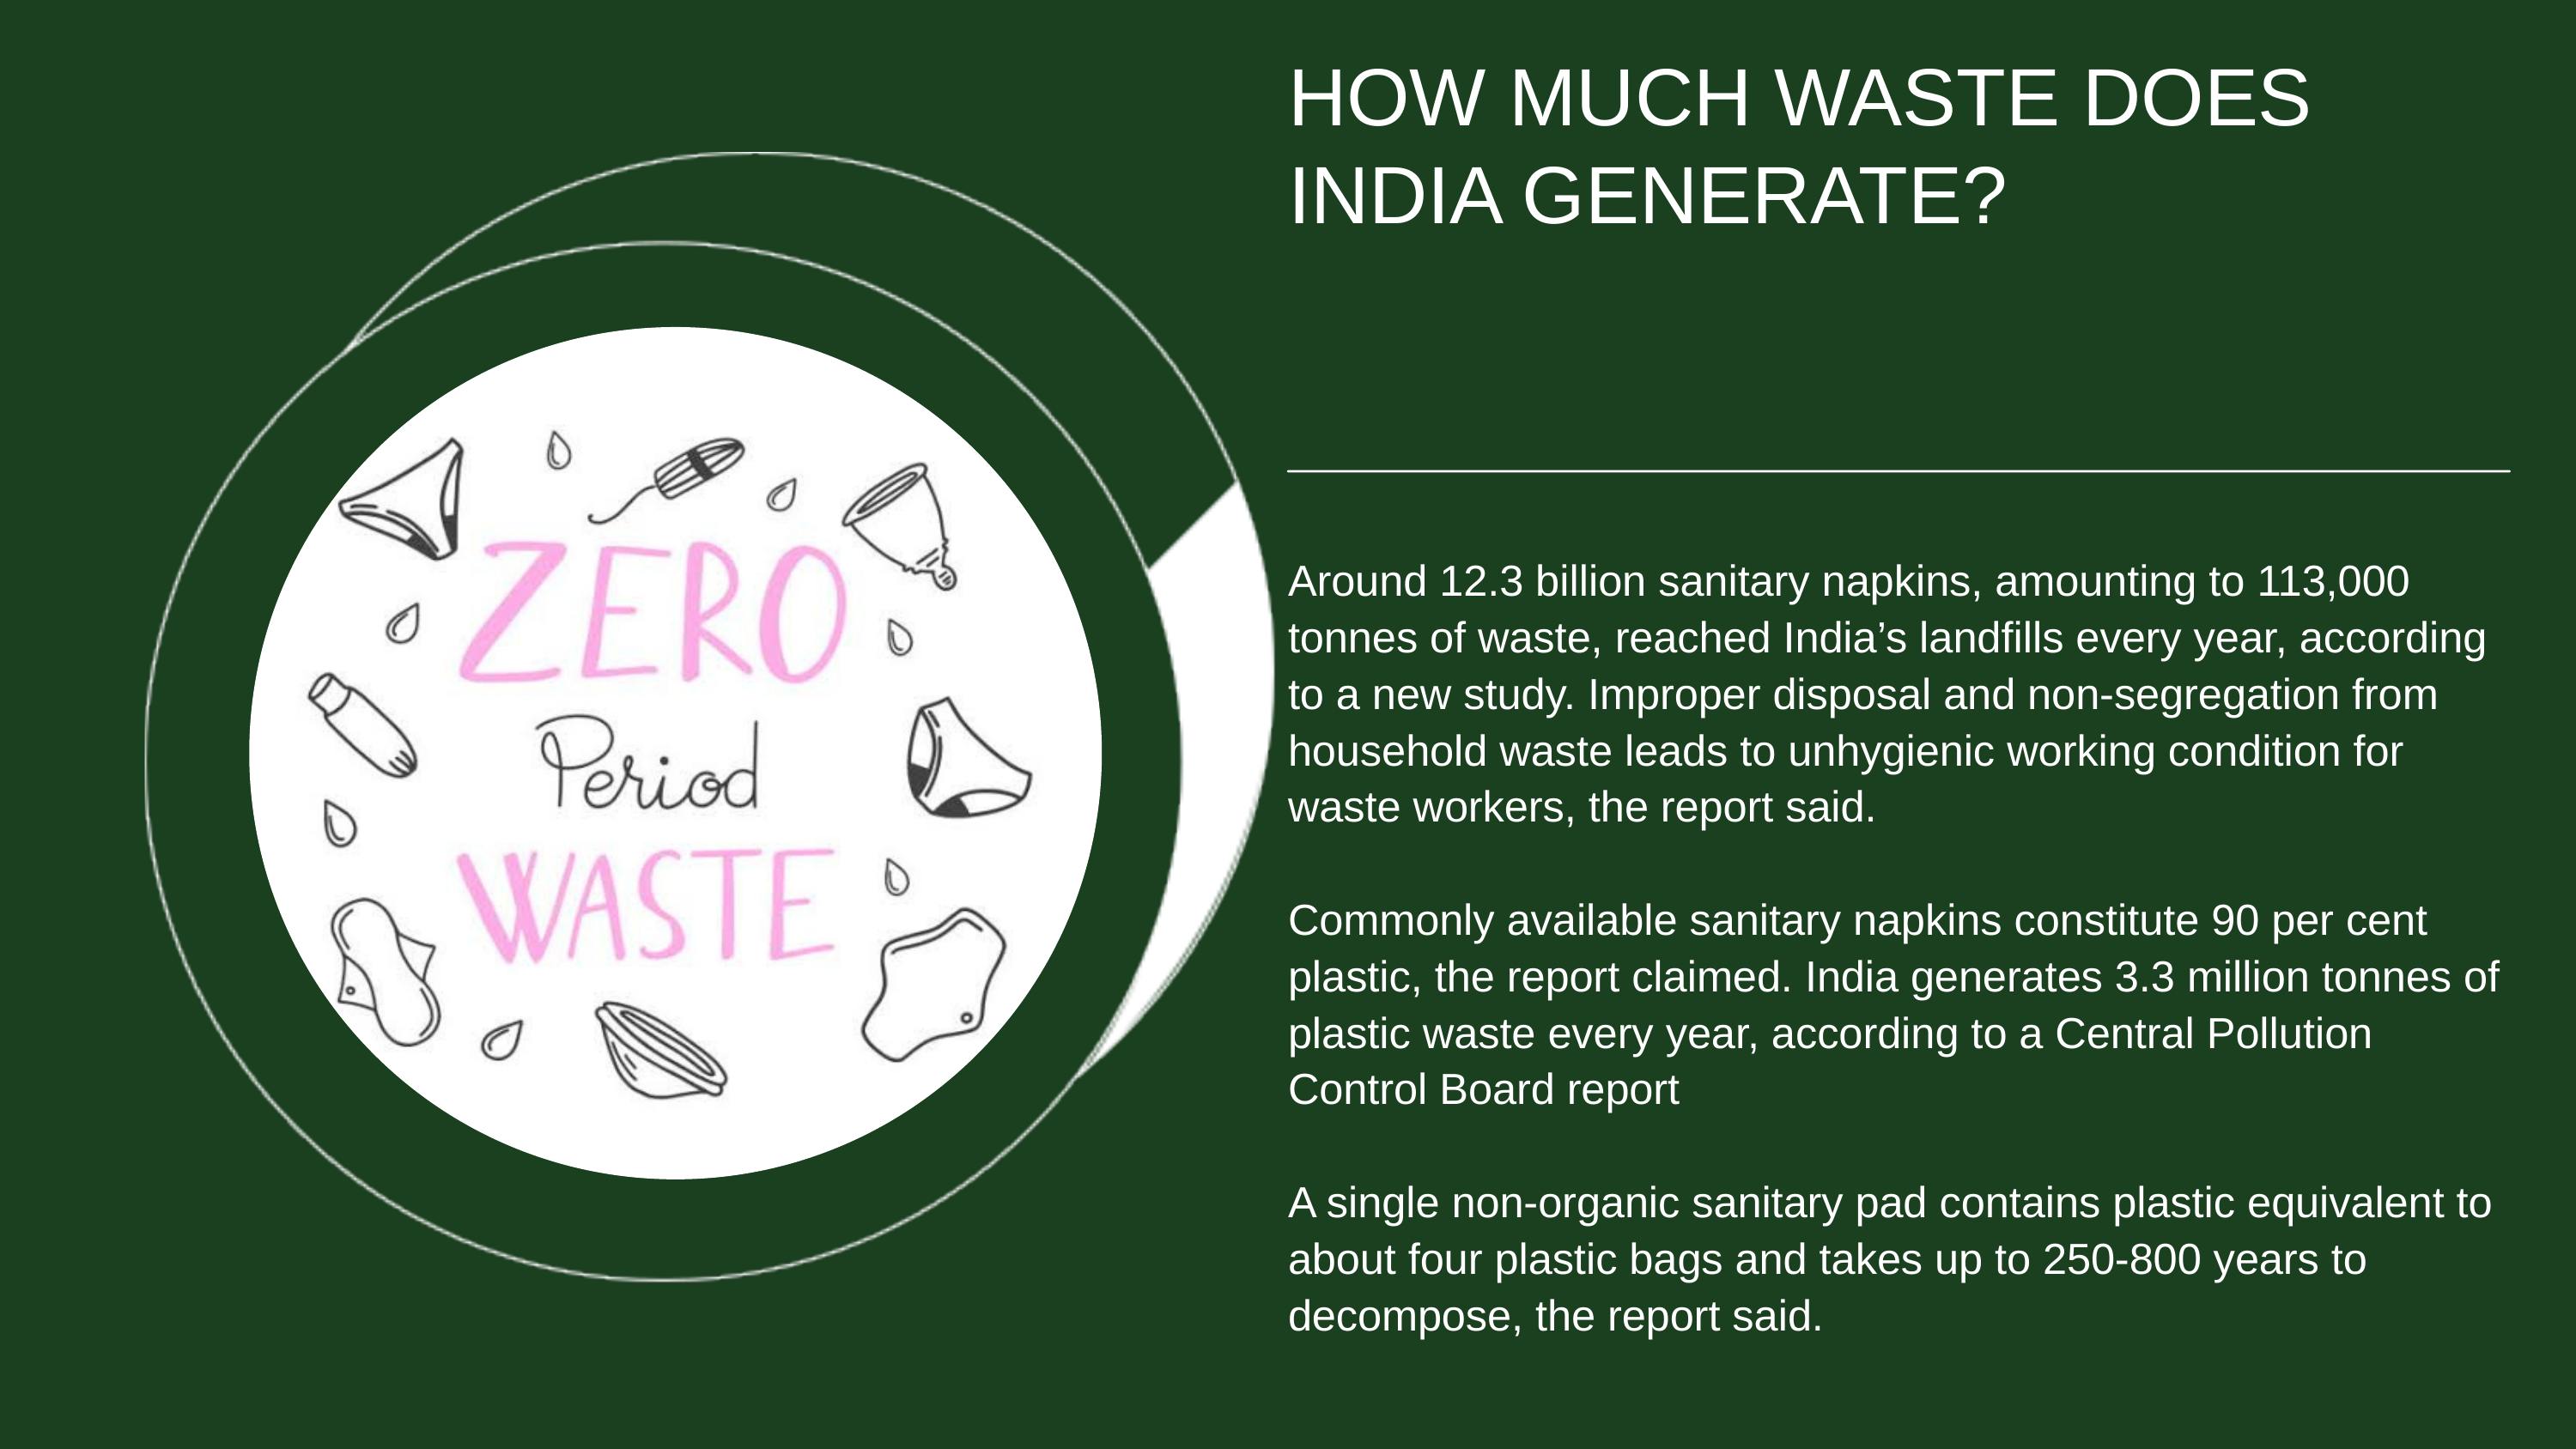

HOW MUCH WASTE DOES INDIA GENERATE?

Around 12.3 billion sanitary napkins, amounting to 113,000 tonnes of waste, reached India’s landfills every year, according to a new study. Improper disposal and non-segregation from household waste leads to unhygienic working condition for waste workers, the report said.

Commonly available sanitary napkins constitute 90 per cent plastic, the report claimed. India generates 3.3 million tonnes of plastic waste every year, according to a Central Pollution Control Board report

A single non-organic sanitary pad contains plastic equivalent to about four plastic bags and takes up to 250-800 years to decompose, the report said.